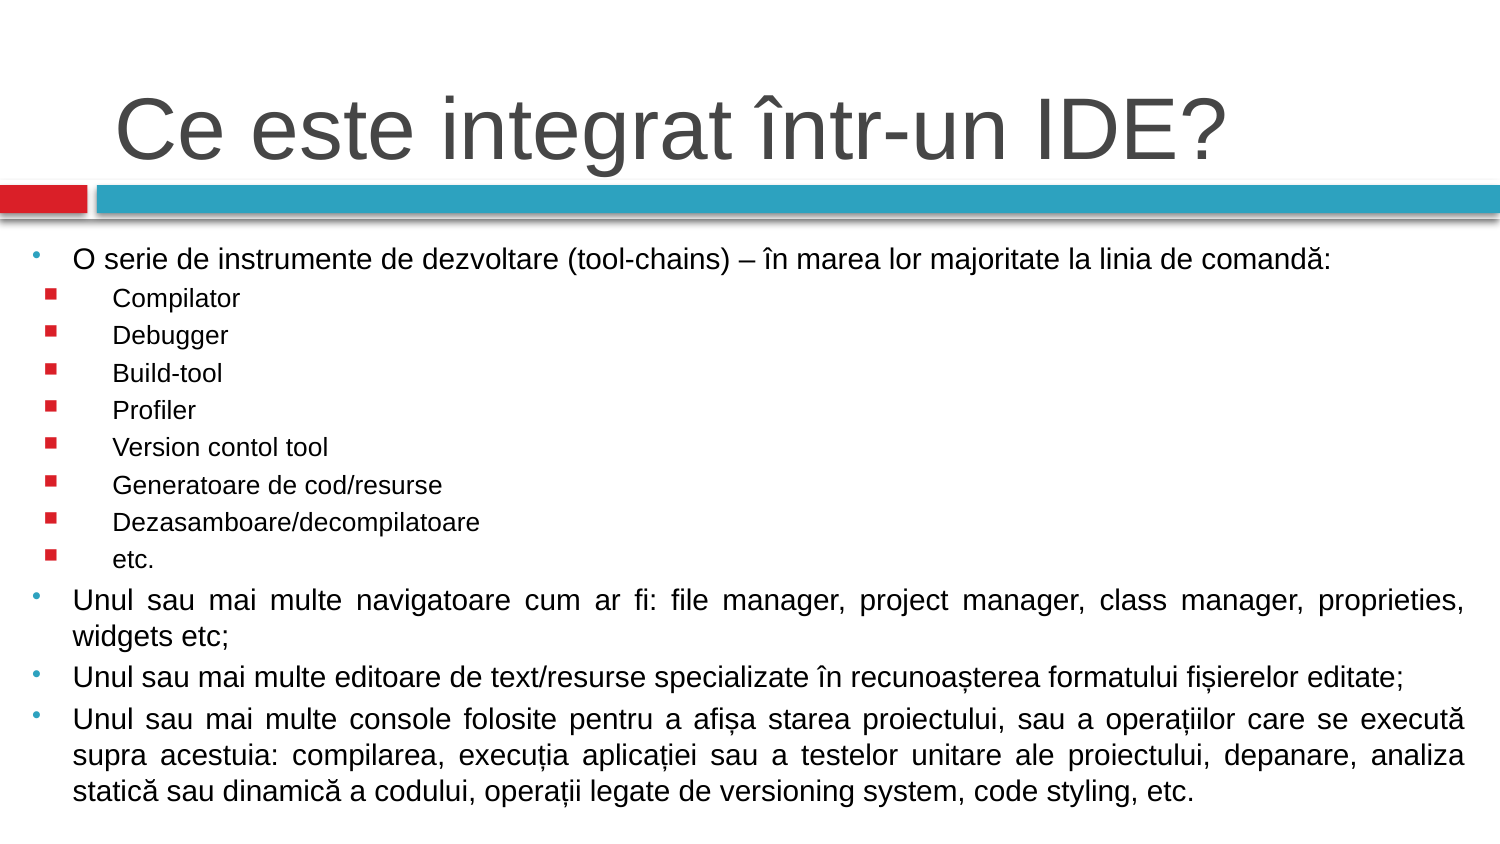

# Ce este integrat într-un IDE?
O serie de instrumente de dezvoltare (tool-chains) – în marea lor majoritate la linia de comandă:
Compilator
Debugger
Build-tool
Profiler
Version contol tool
Generatoare de cod/resurse
Dezasamboare/decompilatoare
etc.
Unul sau mai multe navigatoare cum ar fi: file manager, project manager, class manager, proprieties, widgets etc;
Unul sau mai multe editoare de text/resurse specializate în recunoașterea formatului fișierelor editate;
Unul sau mai multe console folosite pentru a afișa starea proiectului, sau a operațiilor care se execută supra acestuia: compilarea, execuția aplicației sau a testelor unitare ale proiectului, depanare, analiza statică sau dinamică a codului, operații legate de versioning system, code styling, etc.